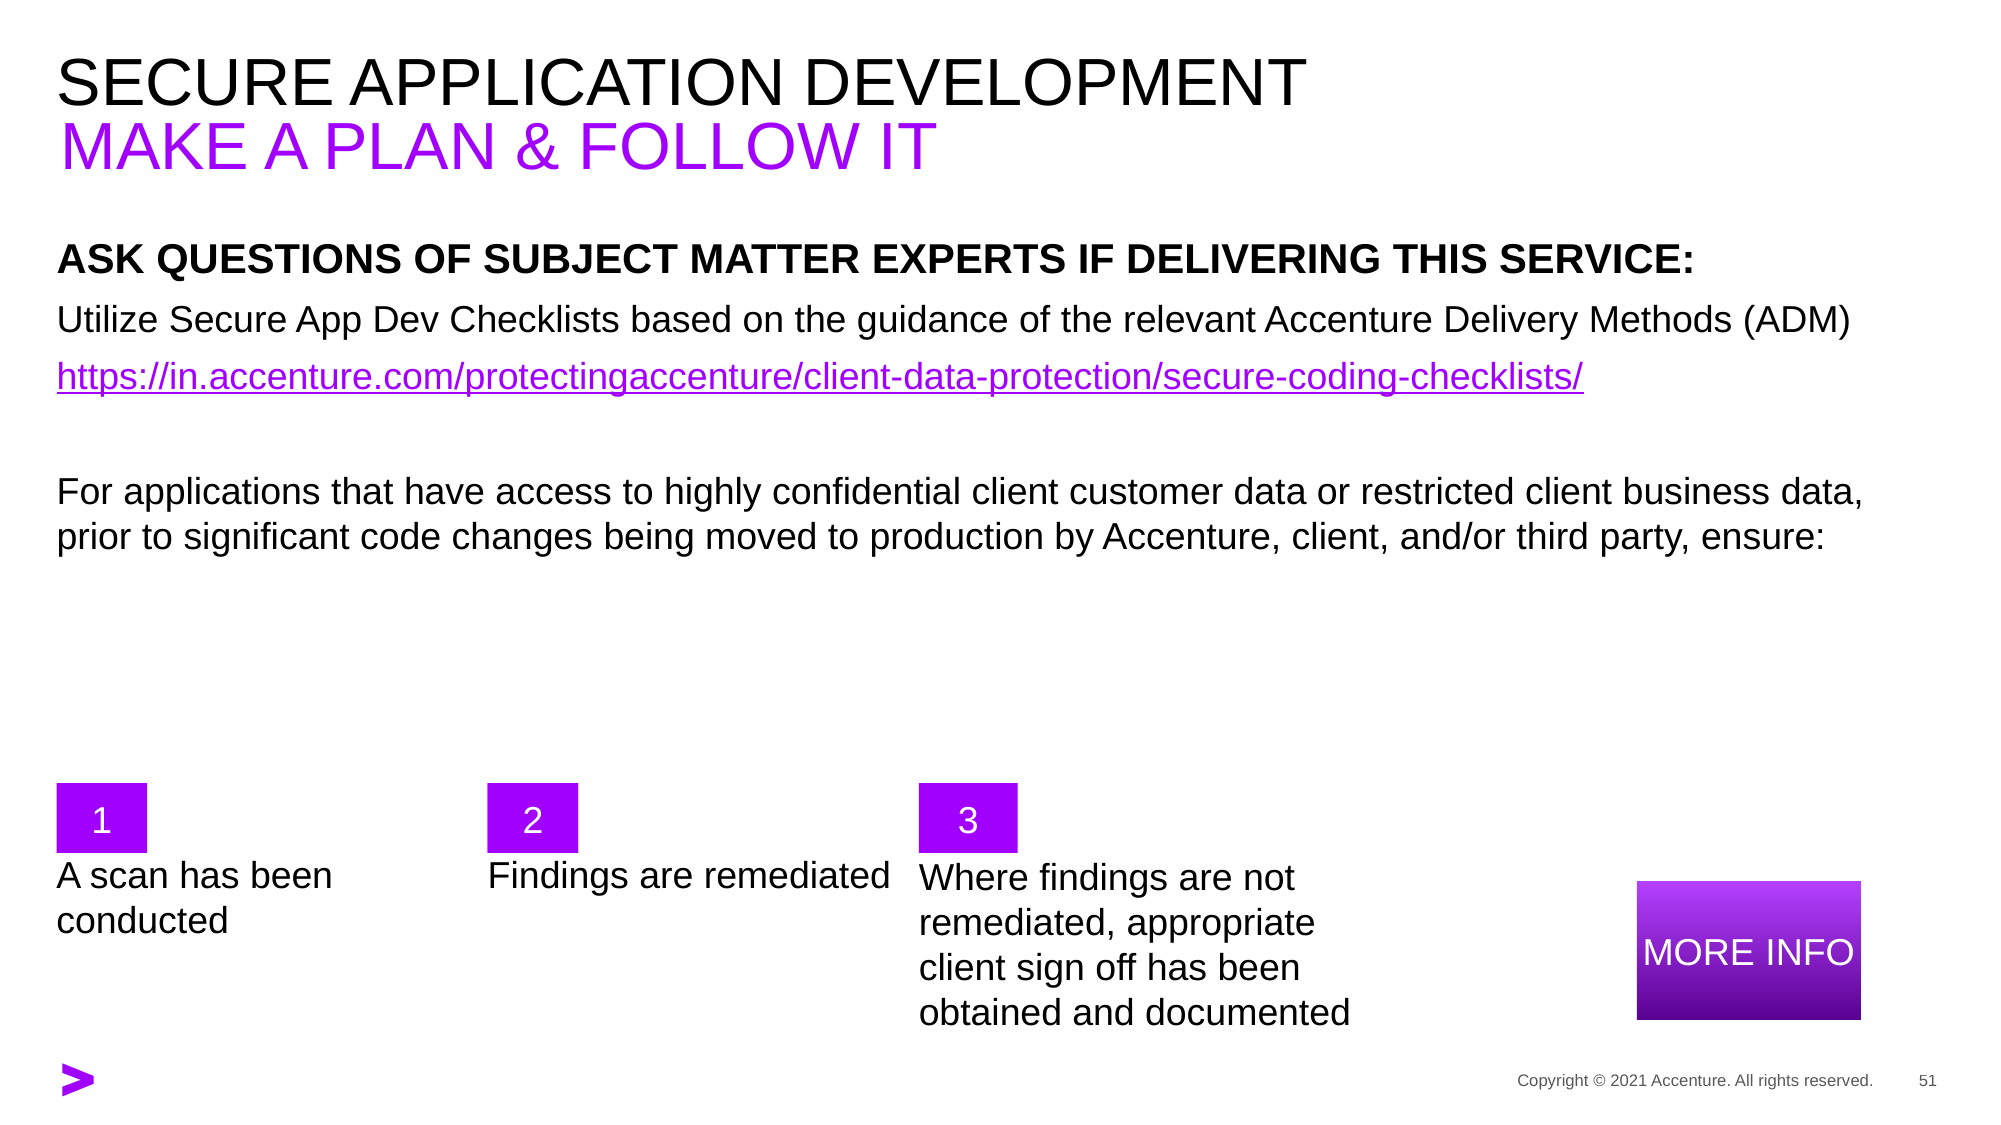

# SECURE APPLICATION DEVELOPMENT
MAKE A PLAN & FOLLOW IT
ASK QUESTIONS OF SUBJECT MATTER EXPERTS IF DELIVERING THIS SERVICE:
Utilize Secure App Dev Checklists based on the guidance of the relevant Accenture Delivery Methods (ADM)
https://in.accenture.com/protectingaccenture/client-data-protection/secure-coding-checklists/

For applications that have access to highly confidential client customer data or restricted client business data, prior to significant code changes being moved to production by Accenture, client, and/or third party, ensure:
1
2
2
Findings are remediated
3
Where findings are not remediated, appropriate client sign off has been obtained and documented
A scan has been conducted
MORE INFO
Copyright © 2021 Accenture. All rights reserved.
51